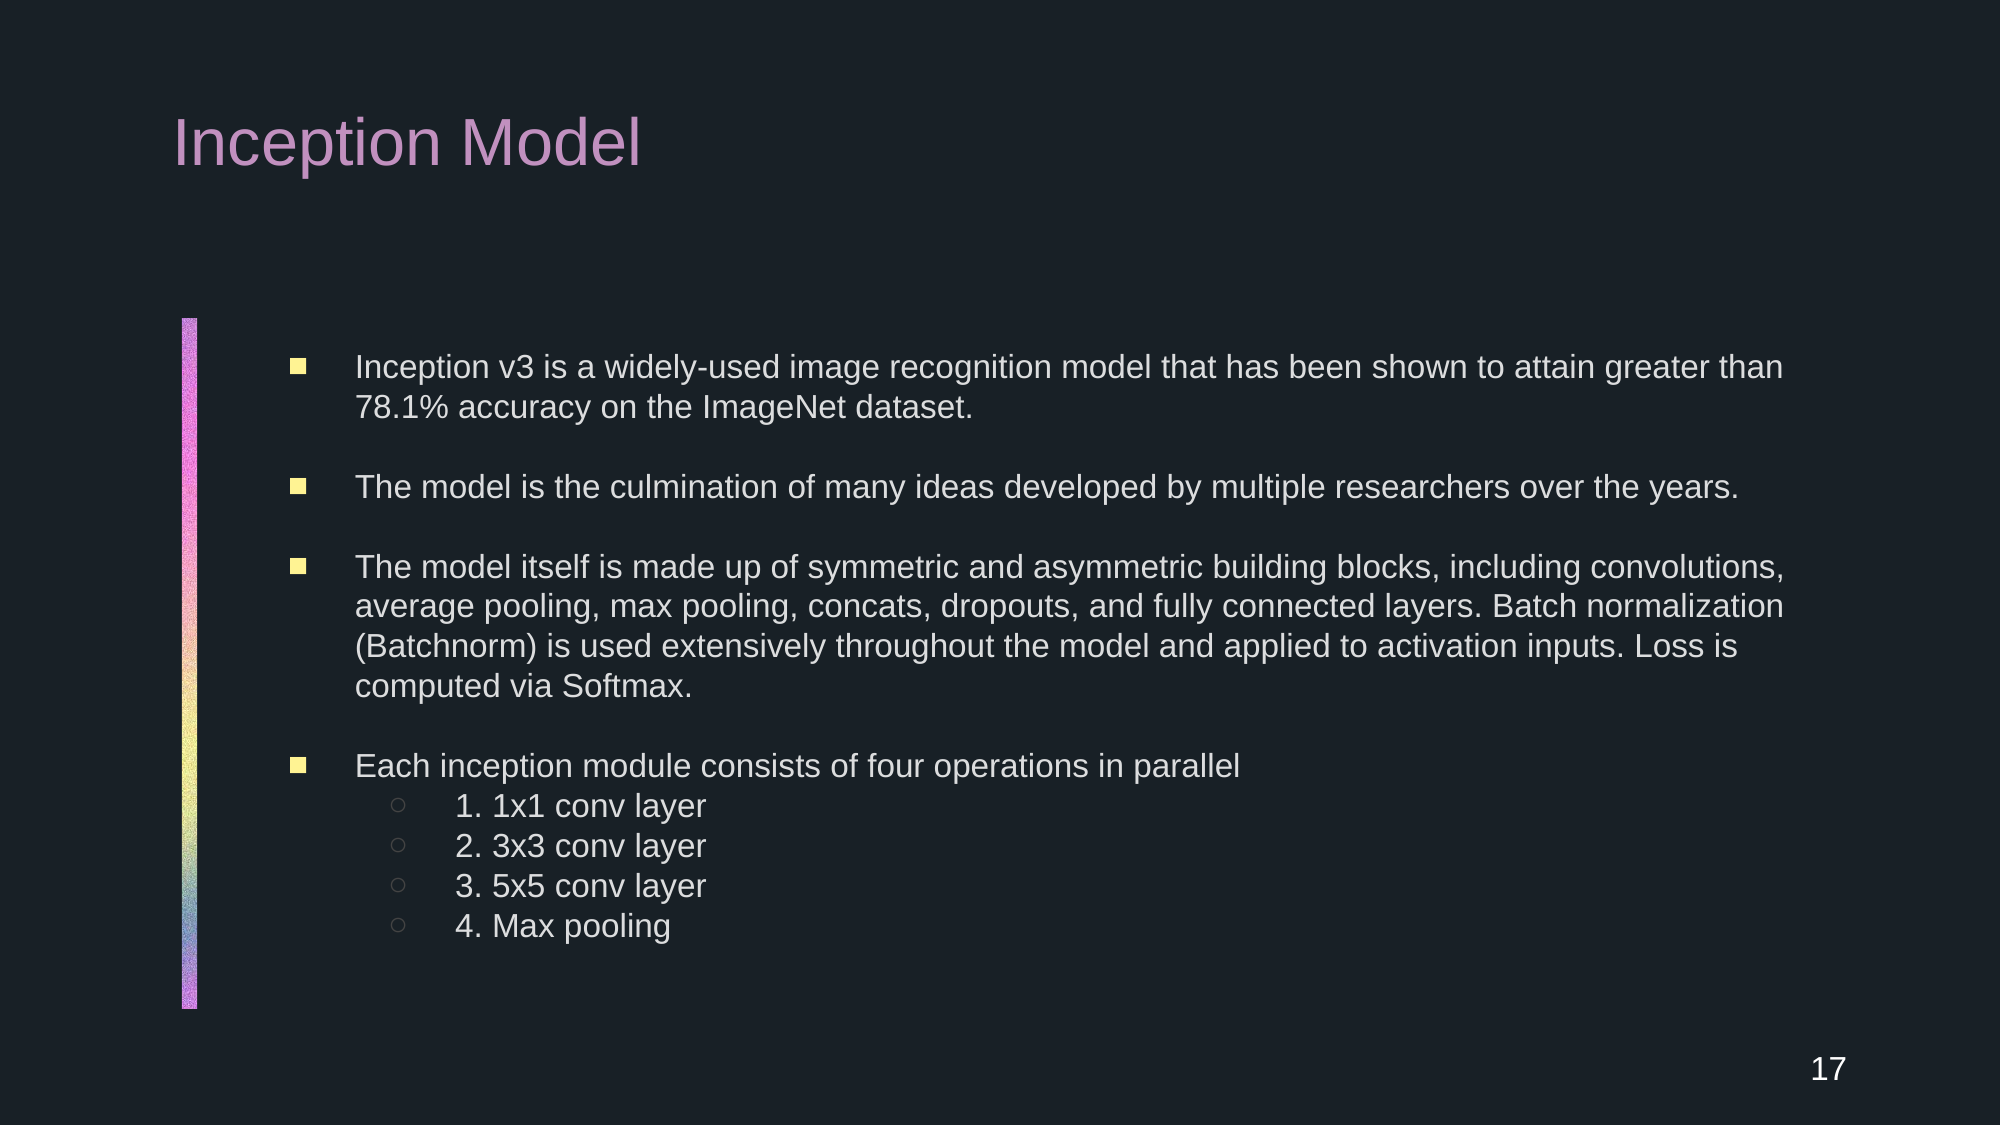

# Inception Model
Inception v3 is a widely-used image recognition model that has been shown to attain greater than 78.1% accuracy on the ImageNet dataset.

The model is the culmination of many ideas developed by multiple researchers over the years.

The model itself is made up of symmetric and asymmetric building blocks, including convolutions, average pooling, max pooling, concats, dropouts, and fully connected layers. Batch normalization (Batchnorm) is used extensively throughout the model and applied to activation inputs. Loss is computed via Softmax.

Each inception module consists of four operations in parallel
1. 1x1 conv layer
2. 3x3 conv layer
3. 5x5 conv layer
4. Max pooling

17